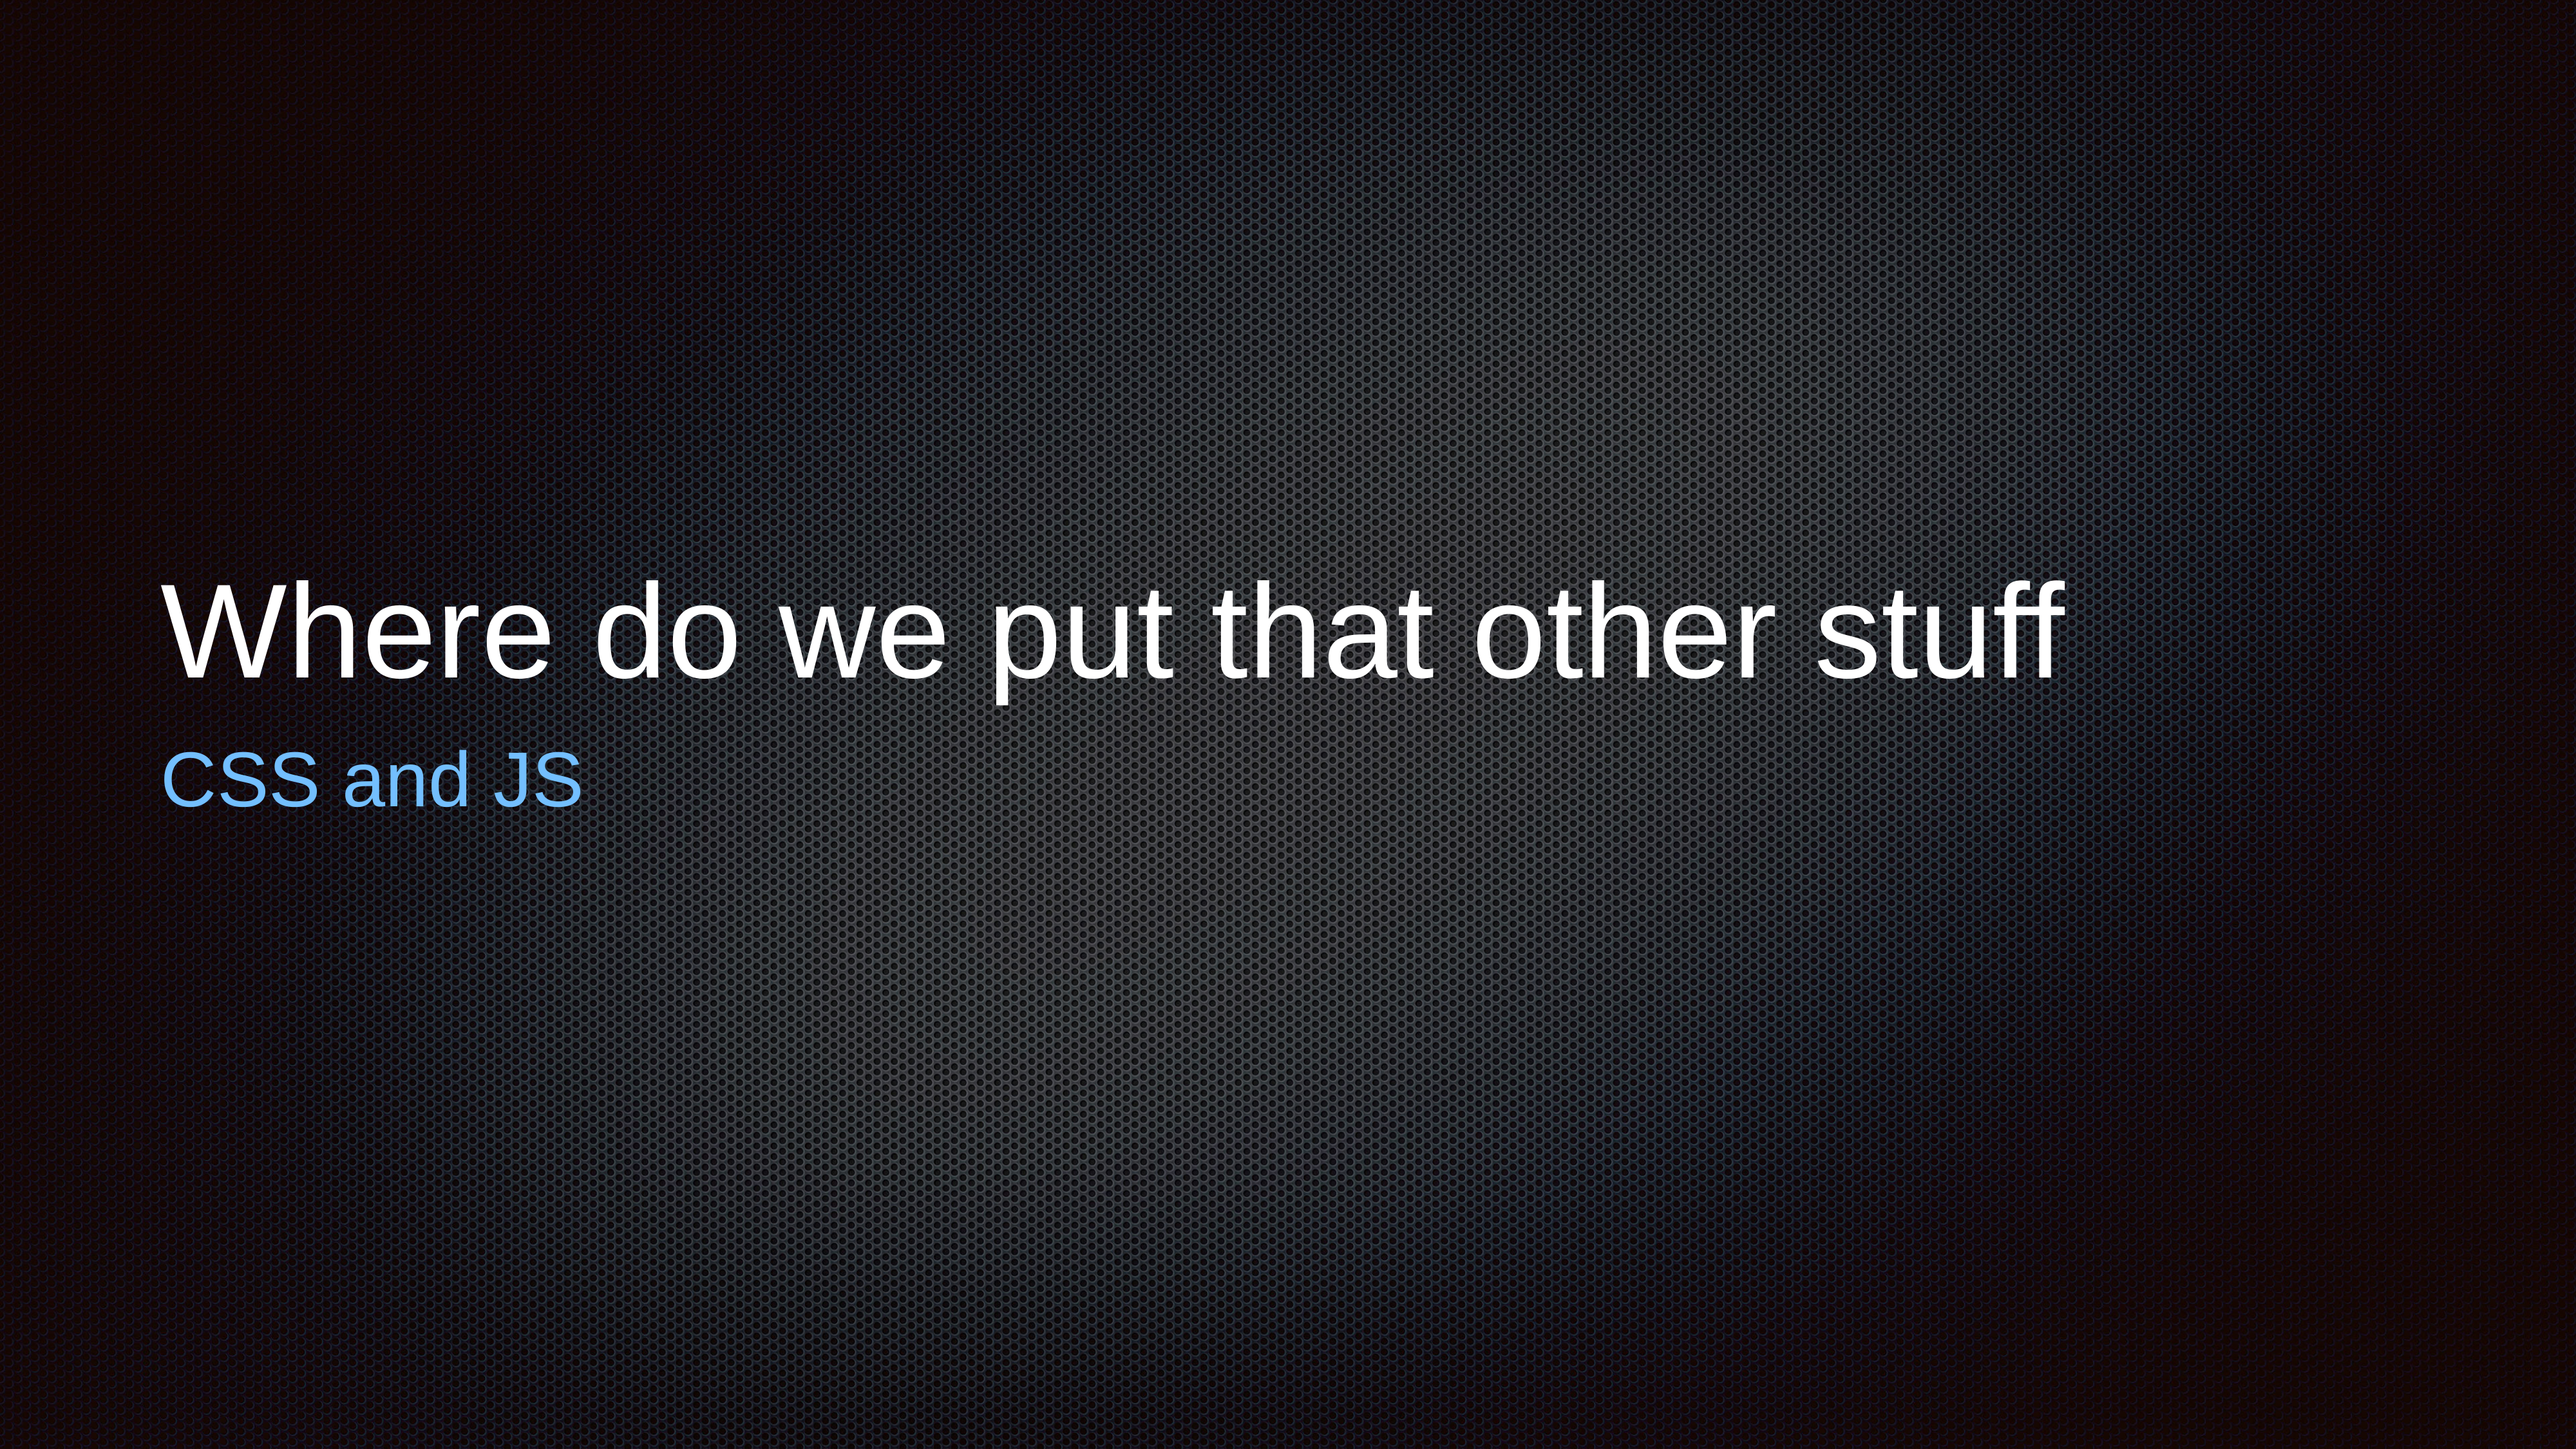

# Where do we put that other stuff
CSS and JS